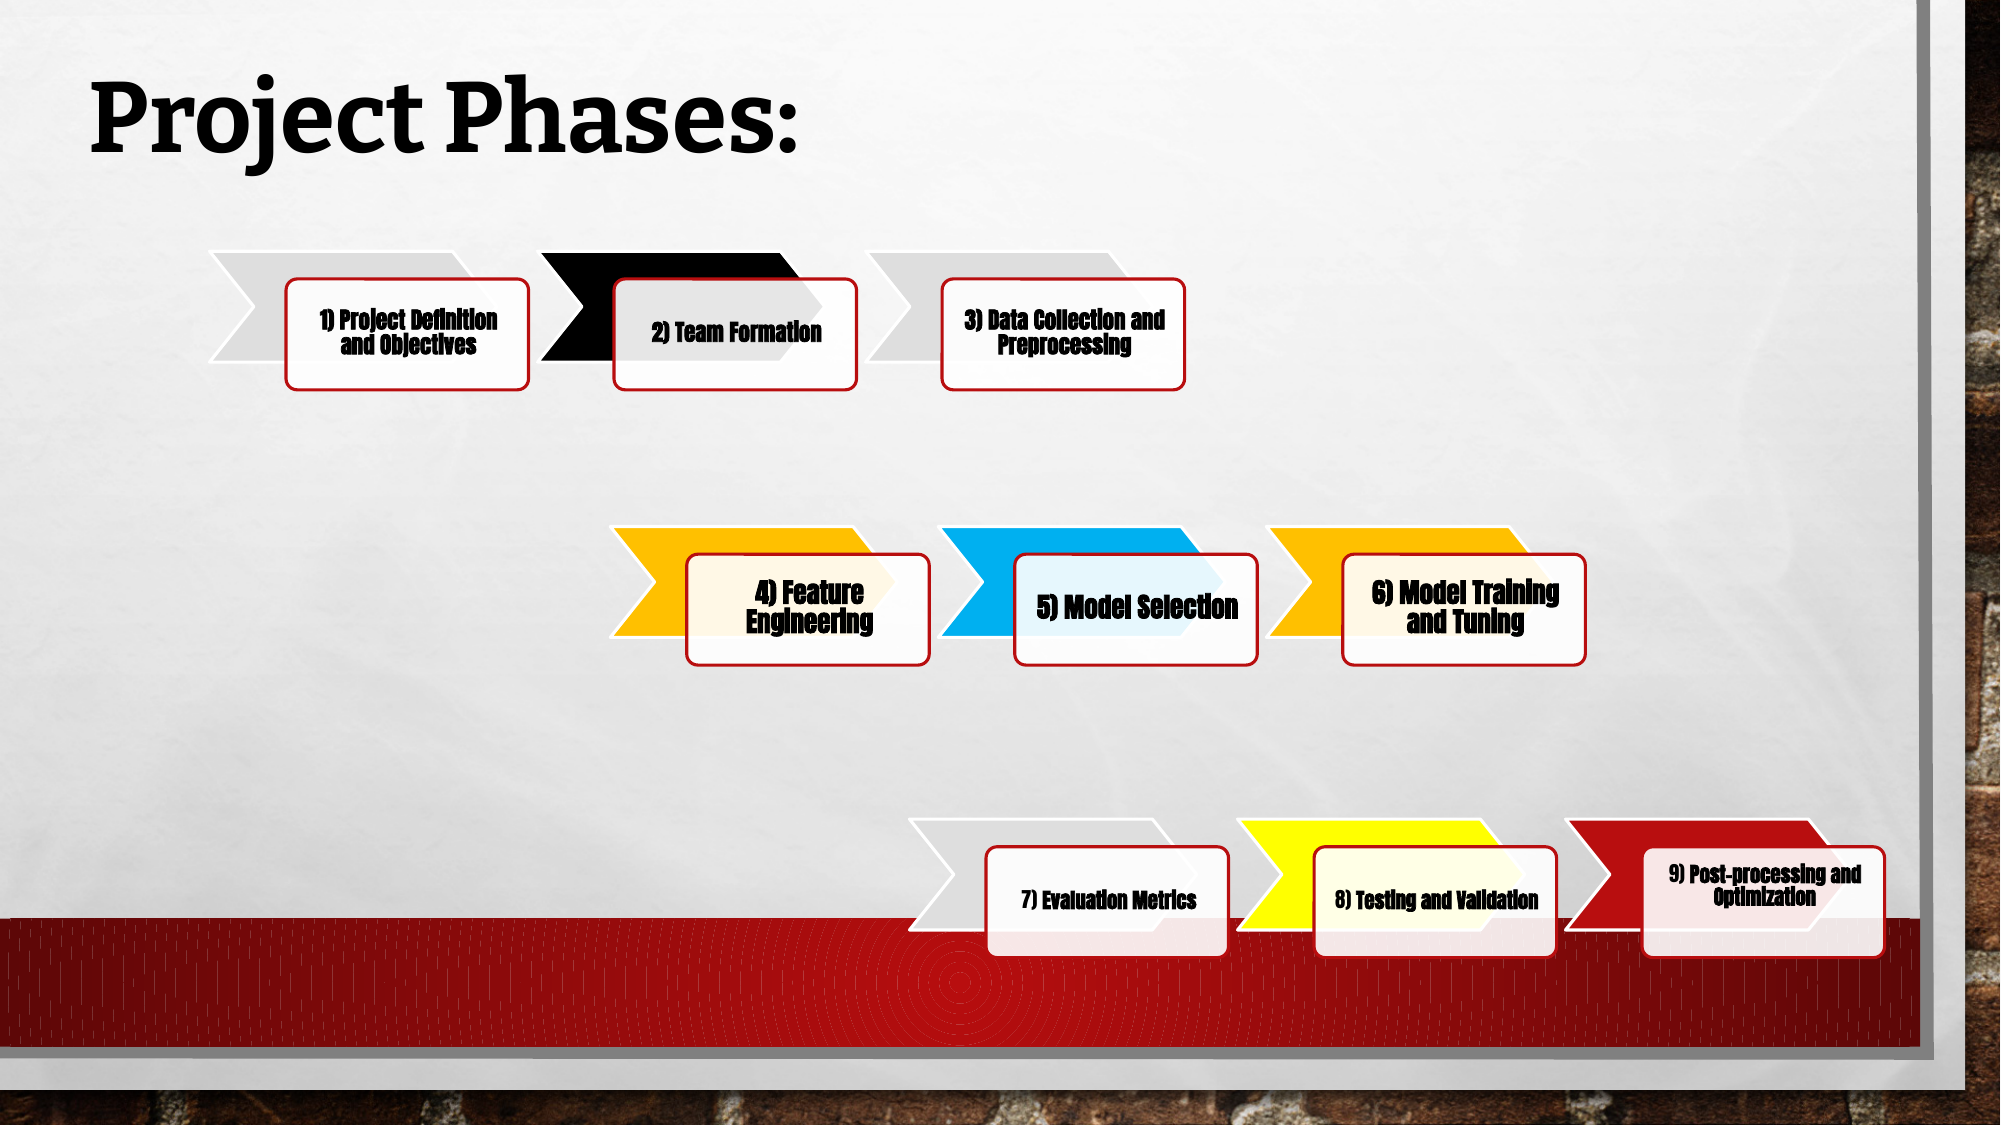

Project Phases:
1) Project Definition and Objectives
2) Team Formation
3) Data Collection and Preprocessing
4) Feature Engineering
5) Model Selection
6) Model Training and Tuning
7) Evaluation Metrics
8) Testing and Validation
9) Post-processing and Optimization